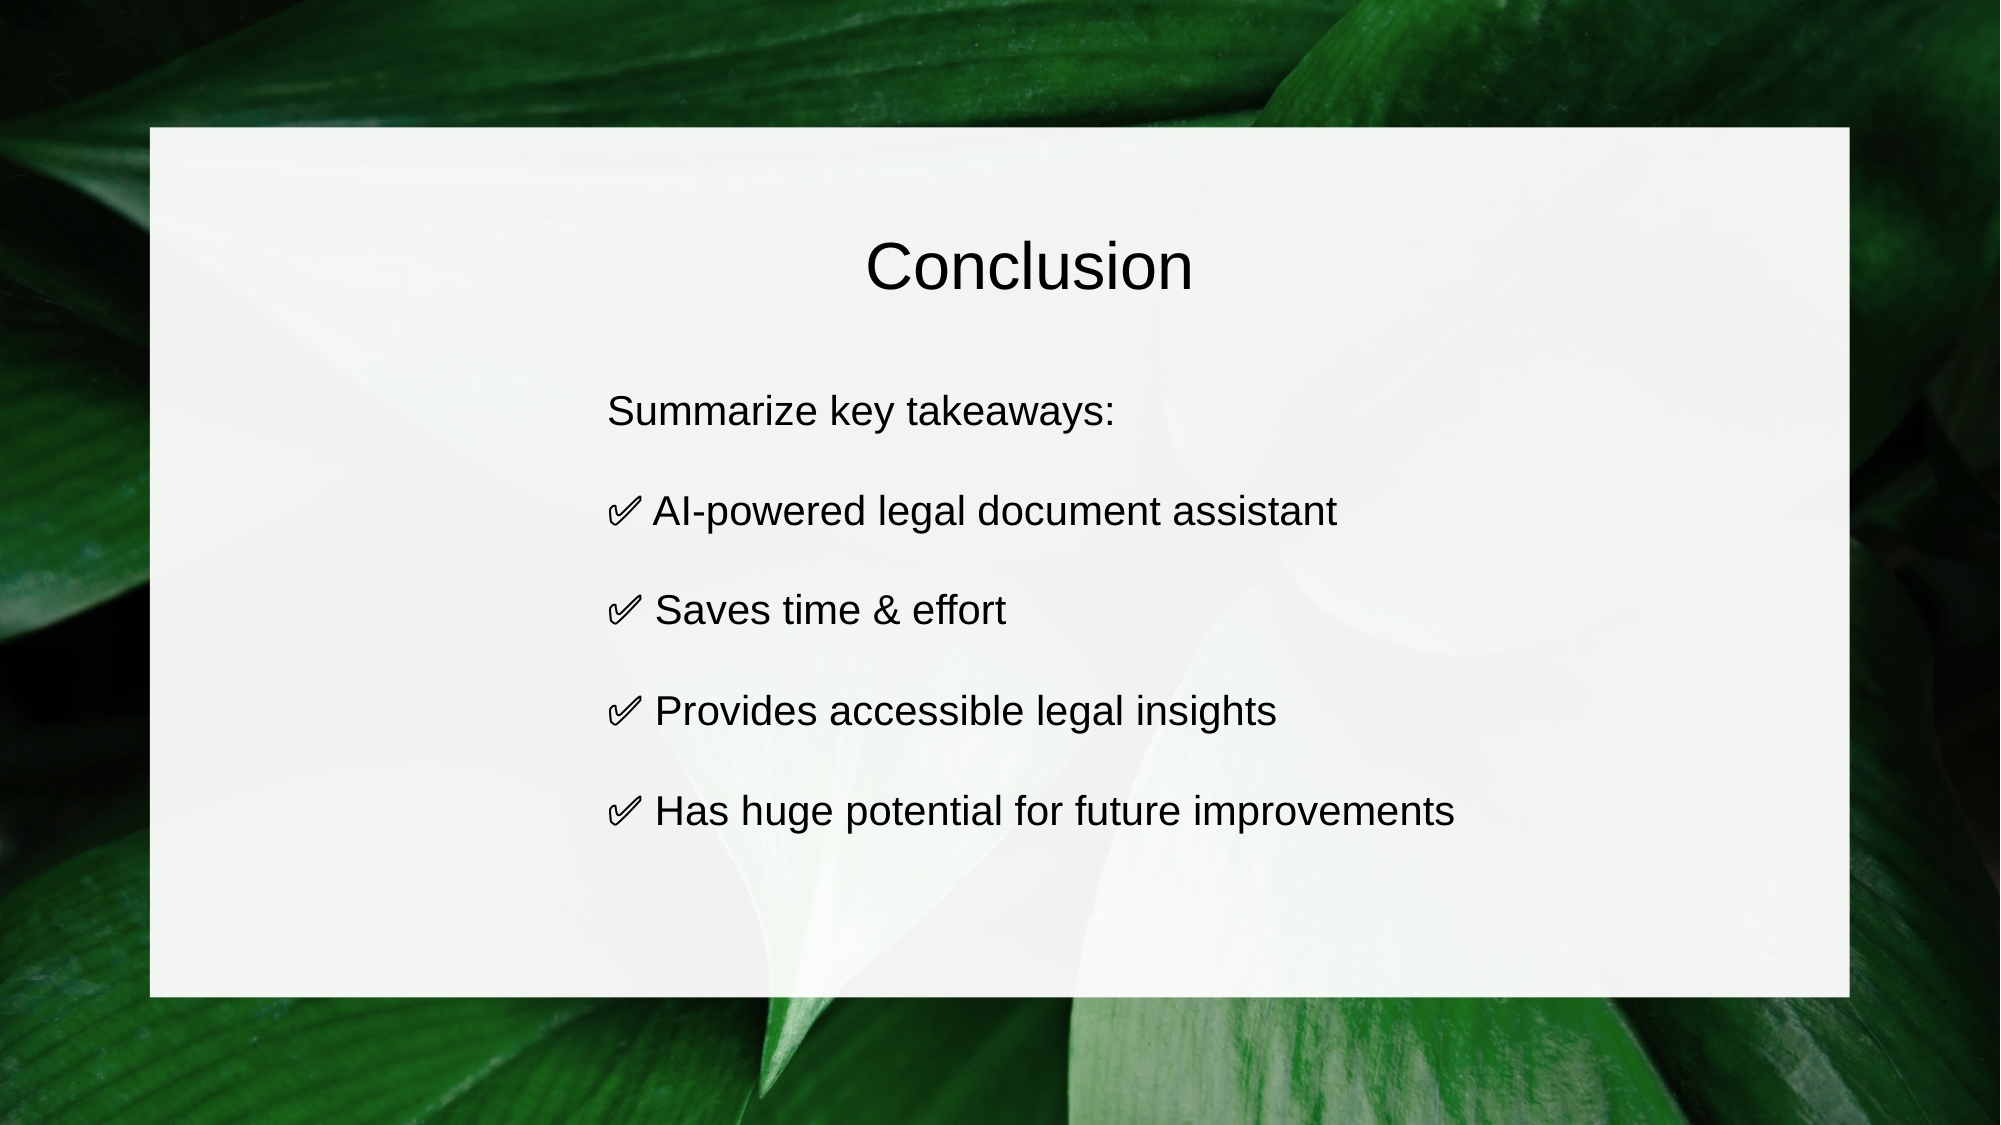

# Conclusion
Summarize key takeaways:
✅ AI-powered legal document assistant
✅ Saves time & effort
✅ Provides accessible legal insights
✅ Has huge potential for future improvements